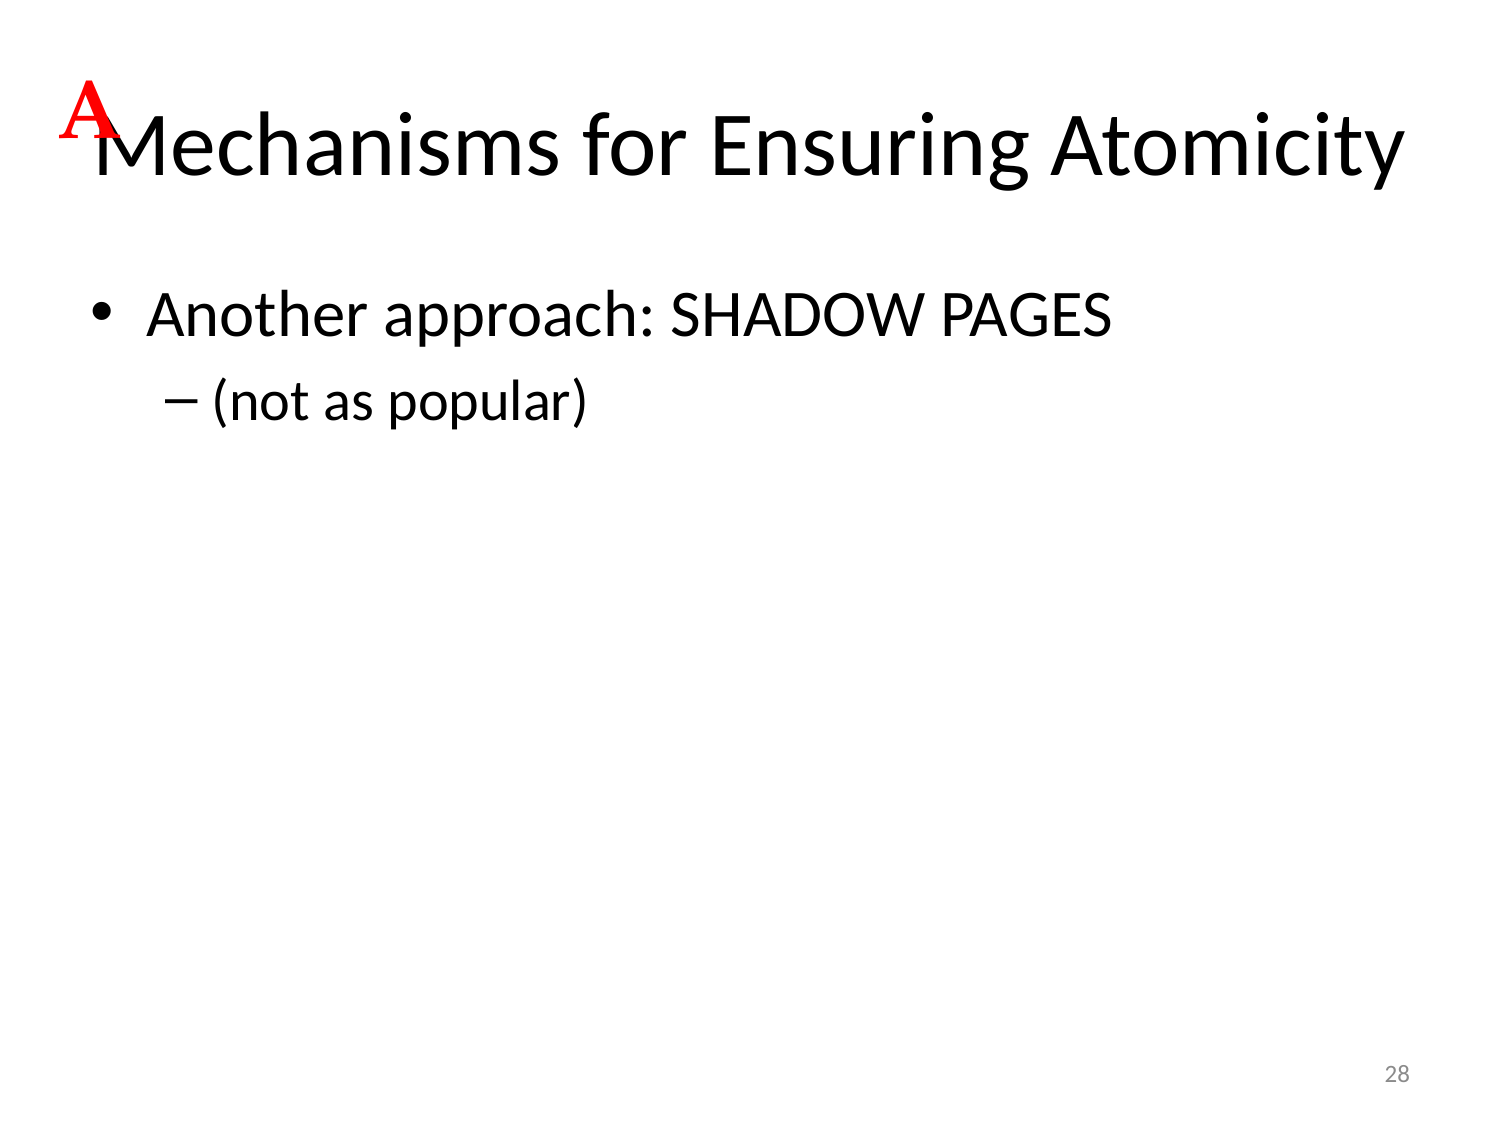

# Mechanisms for Ensuring Atomicity
A
Another approach: SHADOW PAGES
(not as popular)
28